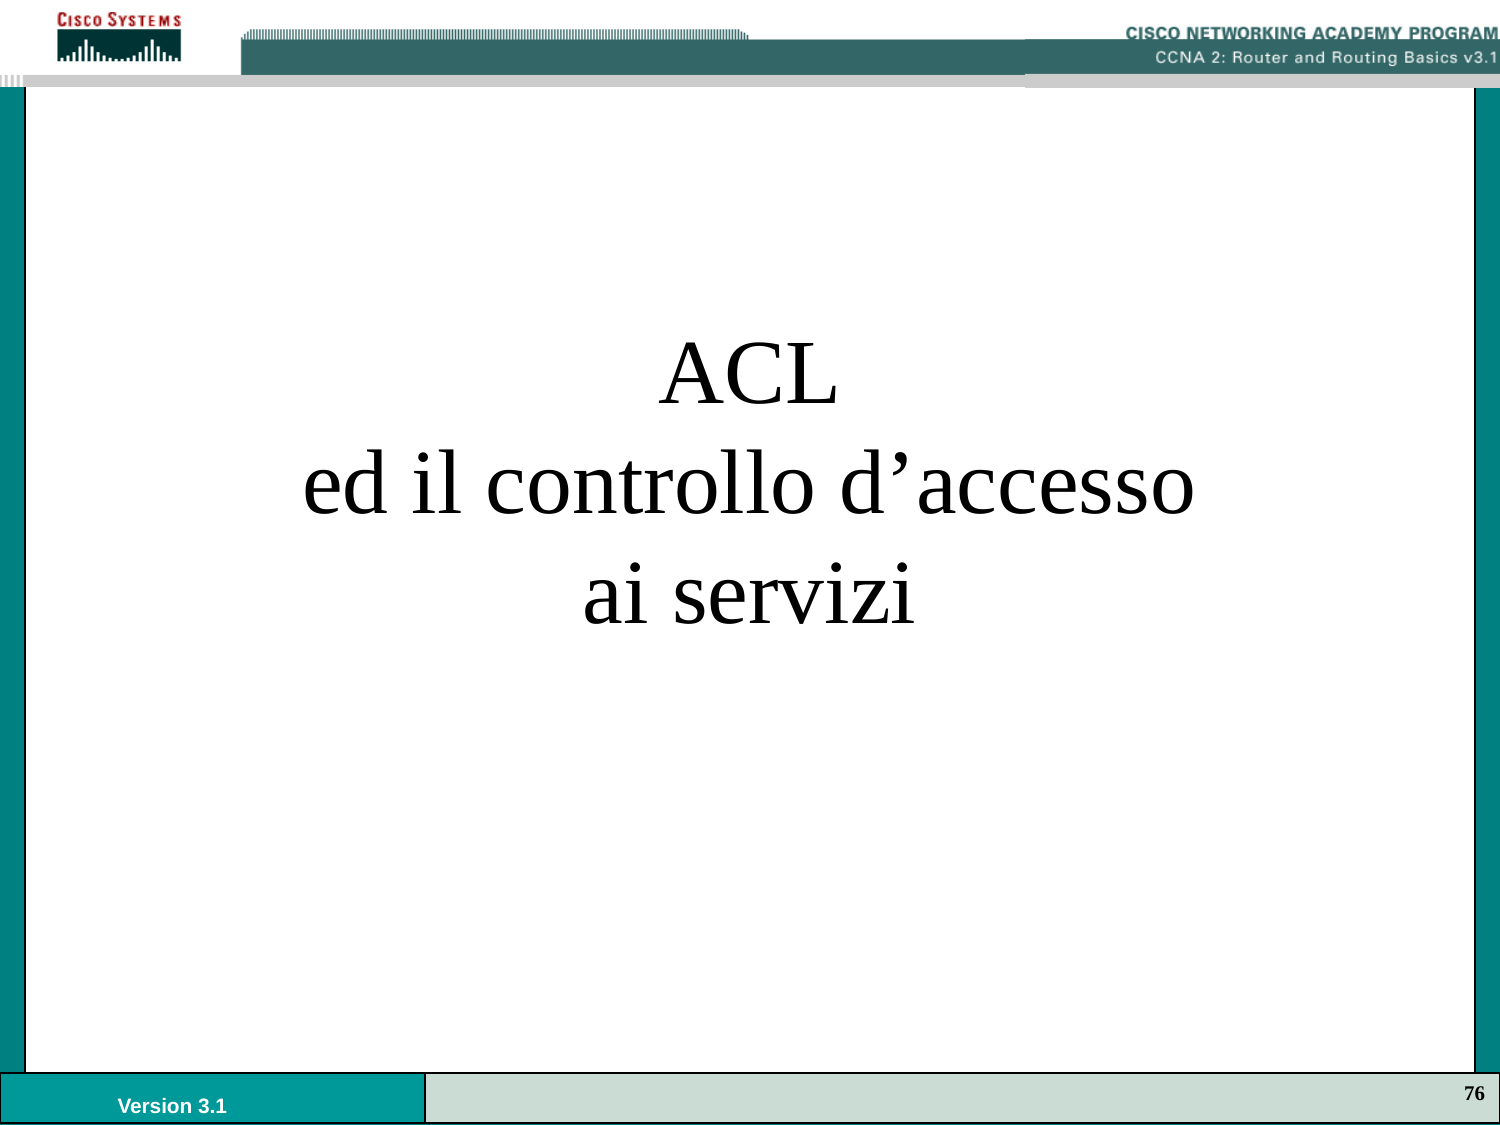

# ACL ed il controllo d’accesso ai servizi